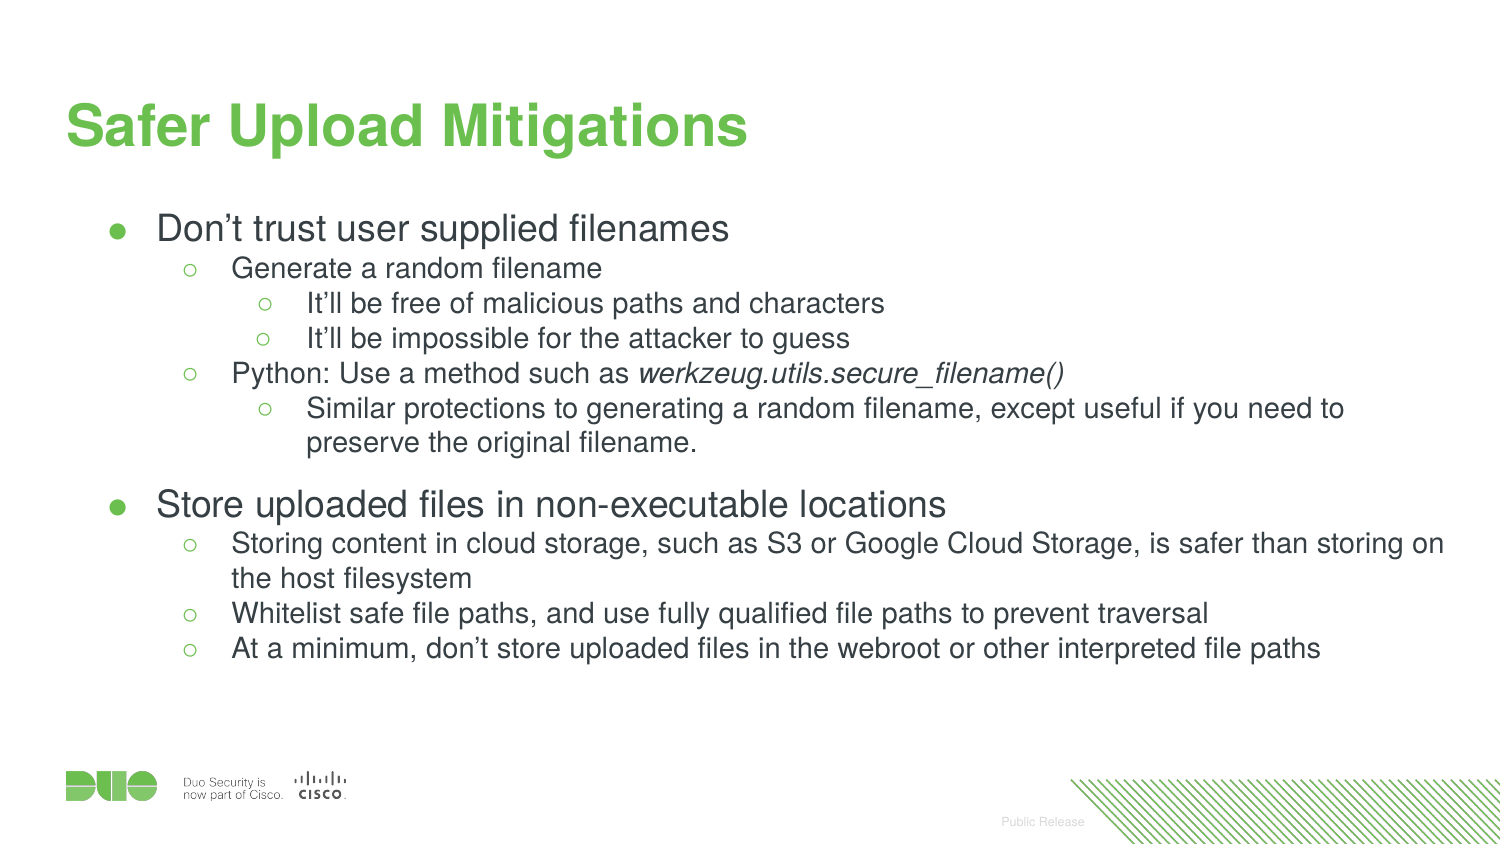

# Safer Upload Mitigations
Don’t trust user supplied filenames
Generate a random filename
It’ll be free of malicious paths and characters
It’ll be impossible for the attacker to guess
Python: Use a method such as werkzeug.utils.secure_filename()
Similar protections to generating a random filename, except useful if you need to preserve the original filename.
Store uploaded files in non-executable locations
Storing content in cloud storage, such as S3 or Google Cloud Storage, is safer than storing on the host filesystem
Whitelist safe file paths, and use fully qualified file paths to prevent traversal
At a minimum, don’t store uploaded files in the webroot or other interpreted file paths